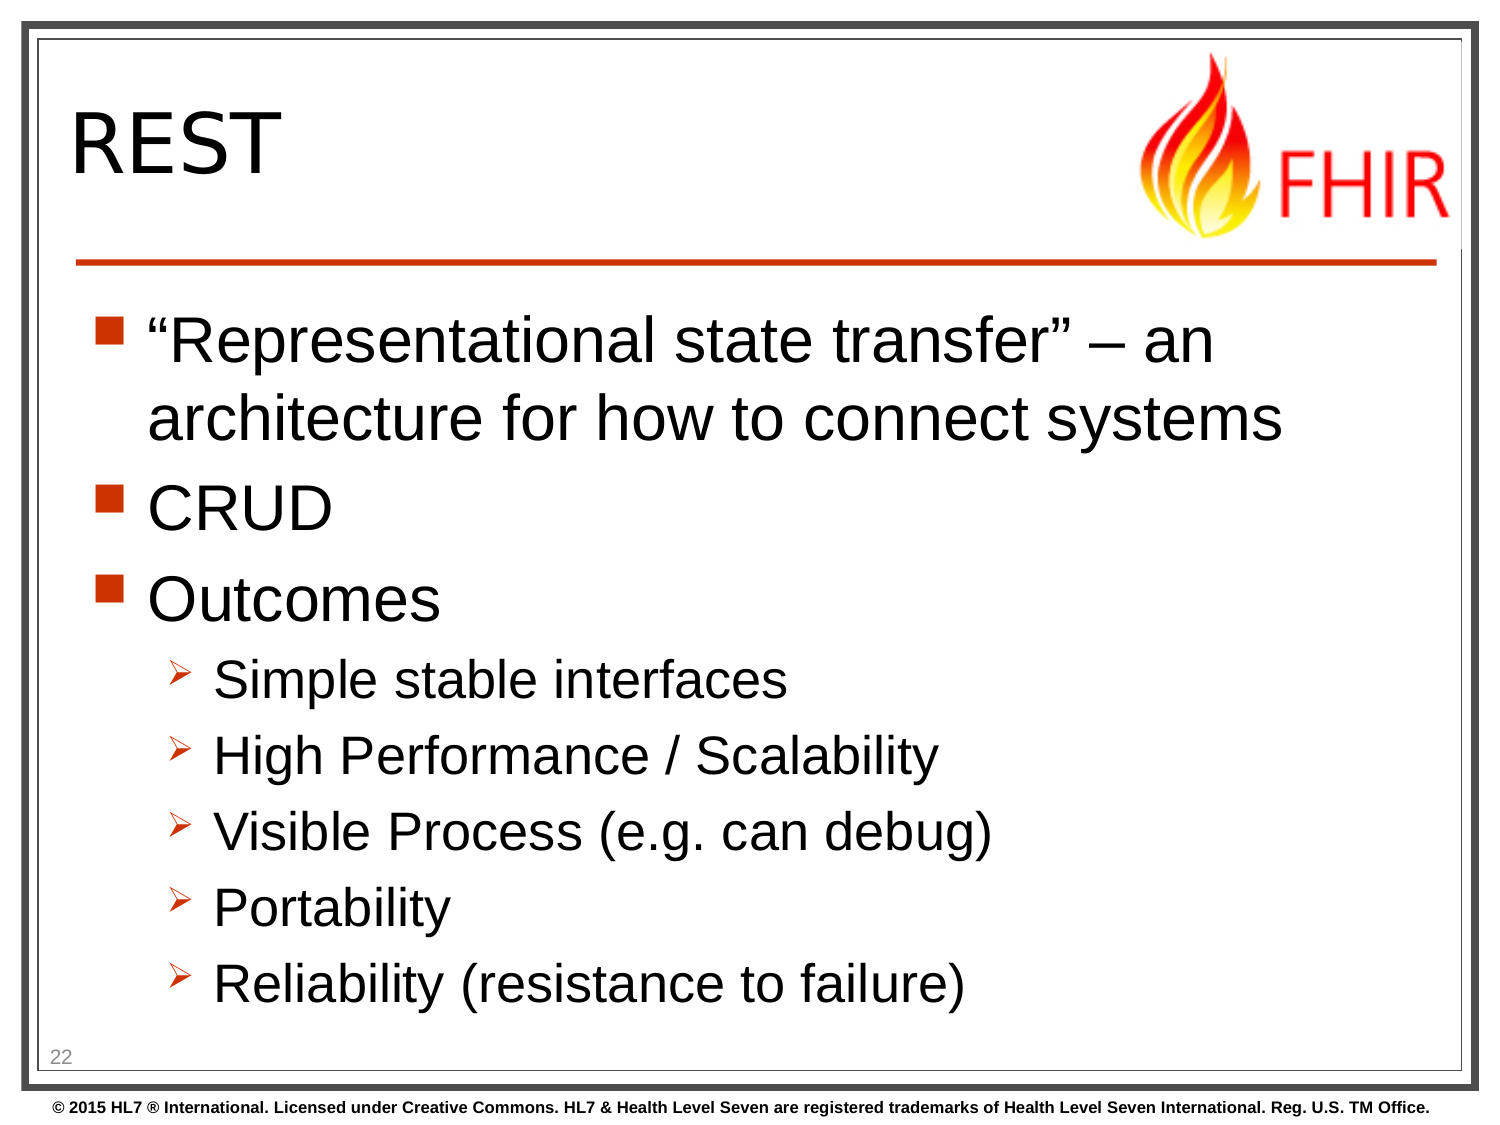

# REST
“Representational state transfer” – an architecture for how to connect systems
CRUD
Outcomes
Simple stable interfaces
High Performance / Scalability
Visible Process (e.g. can debug)
Portability
Reliability (resistance to failure)

22